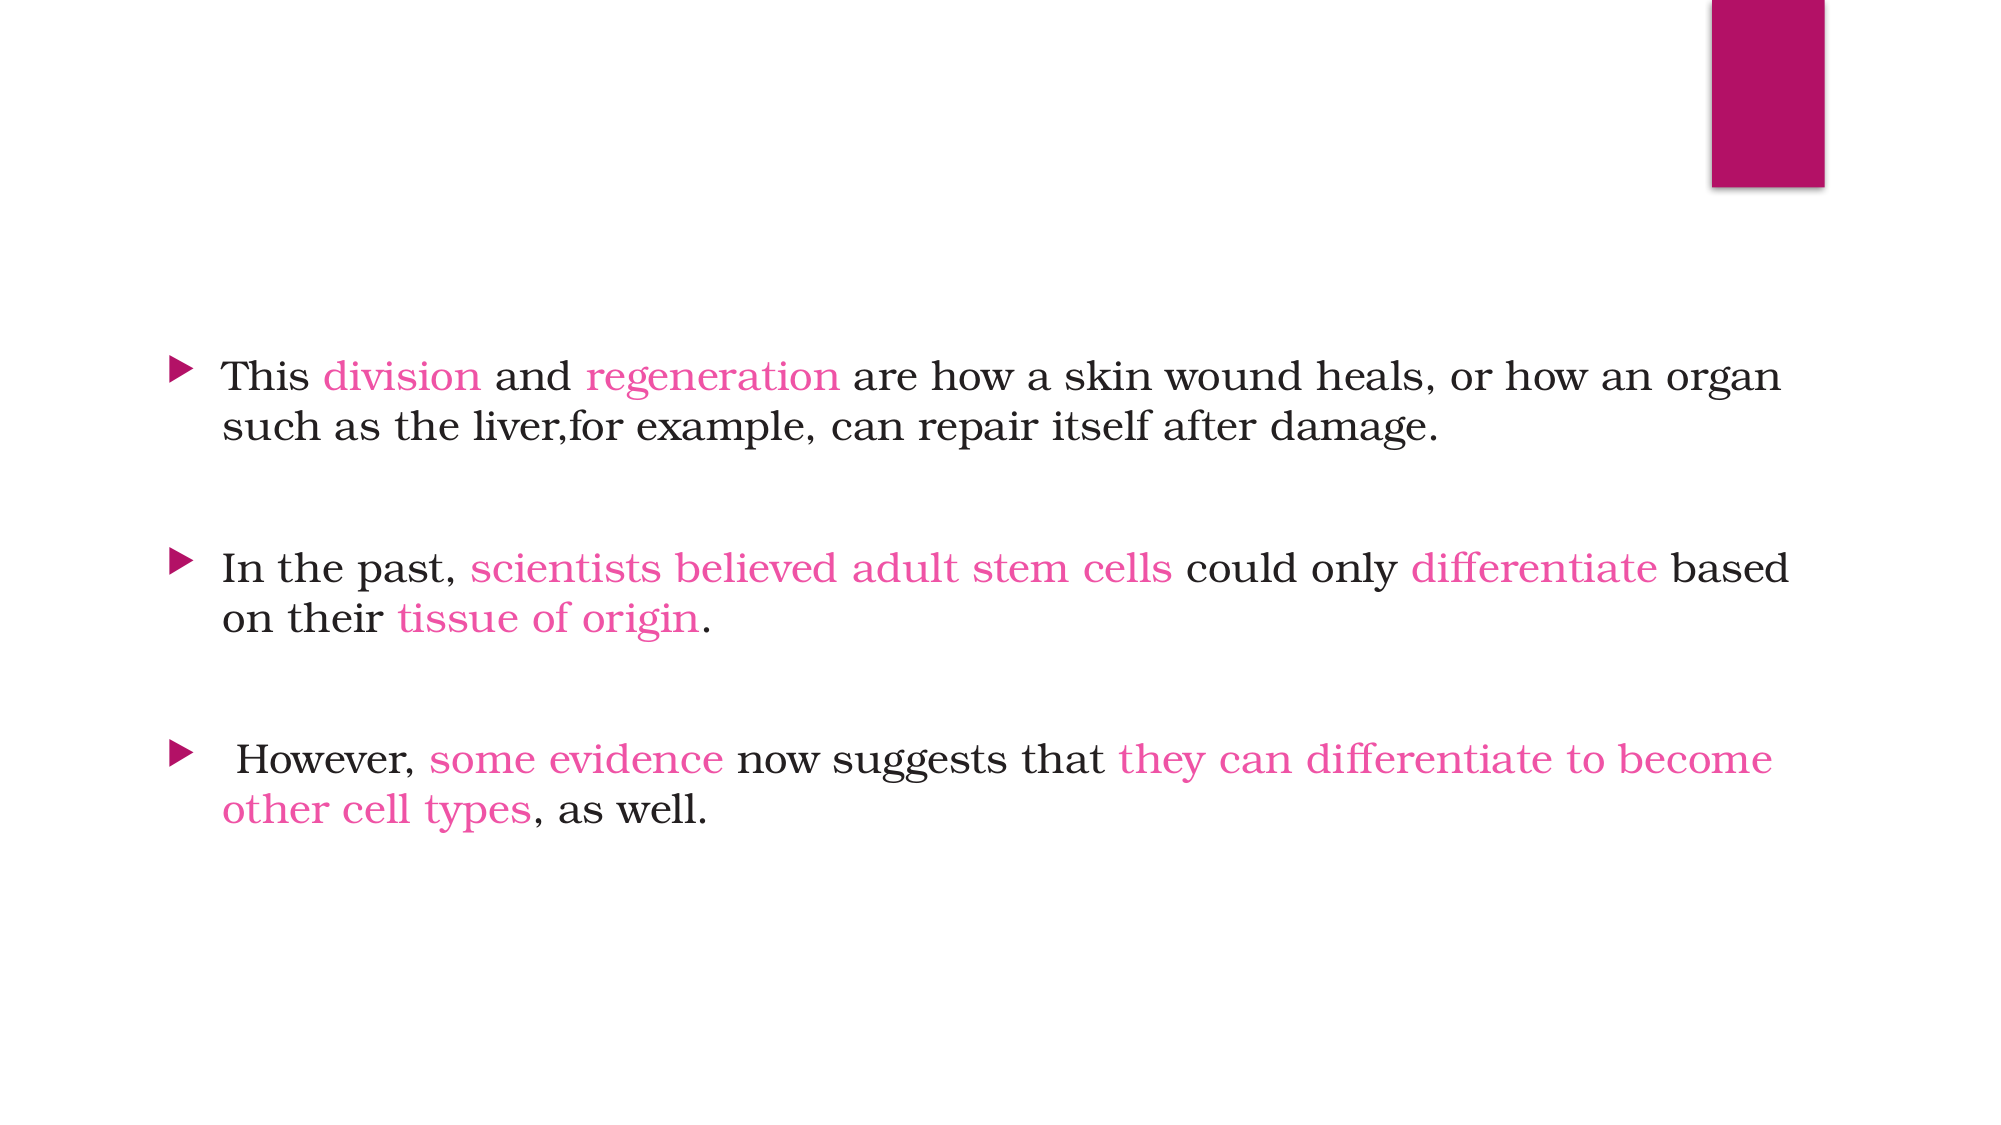

This division and regeneration are how a skin wound heals, or how an organ such as the liver,for example, can repair itself after damage.

In the past, scientists believed adult stem cells could only differentiate based on their tissue of origin.

 However, some evidence now suggests that they can differentiate to become other cell types, as well.